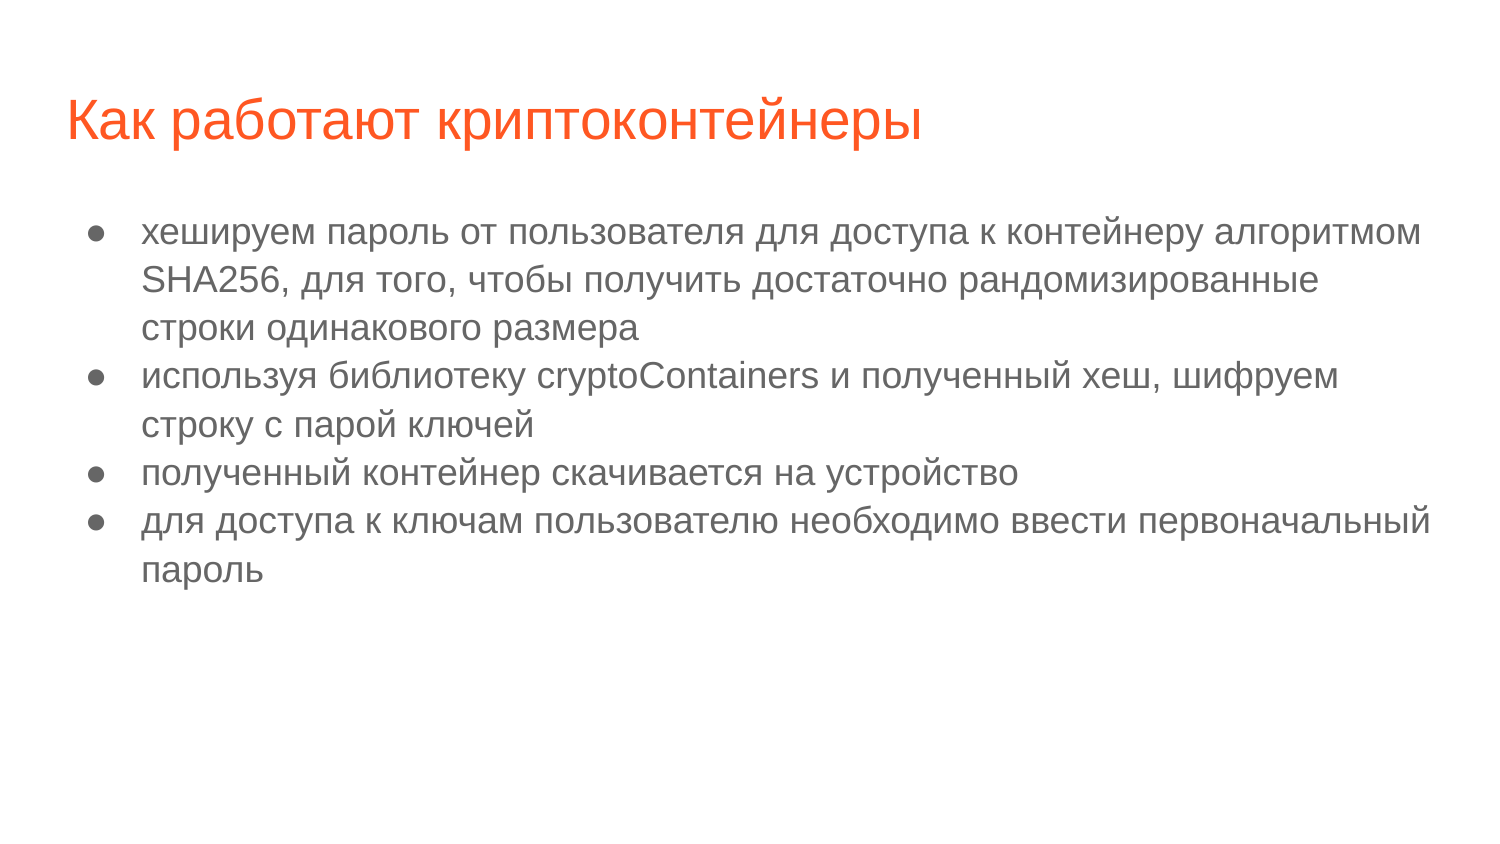

# Как работают криптоконтейнеры
хешируем пароль от пользователя для доступа к контейнеру алгоритмом SHA256, для того, чтобы получить достаточно рандомизированные строки одинакового размера
используя библиотеку cryptoContainers и полученный хеш, шифруем строку с парой ключей
полученный контейнер скачивается на устройство
для доступа к ключам пользователю необходимо ввести первоначальный пароль